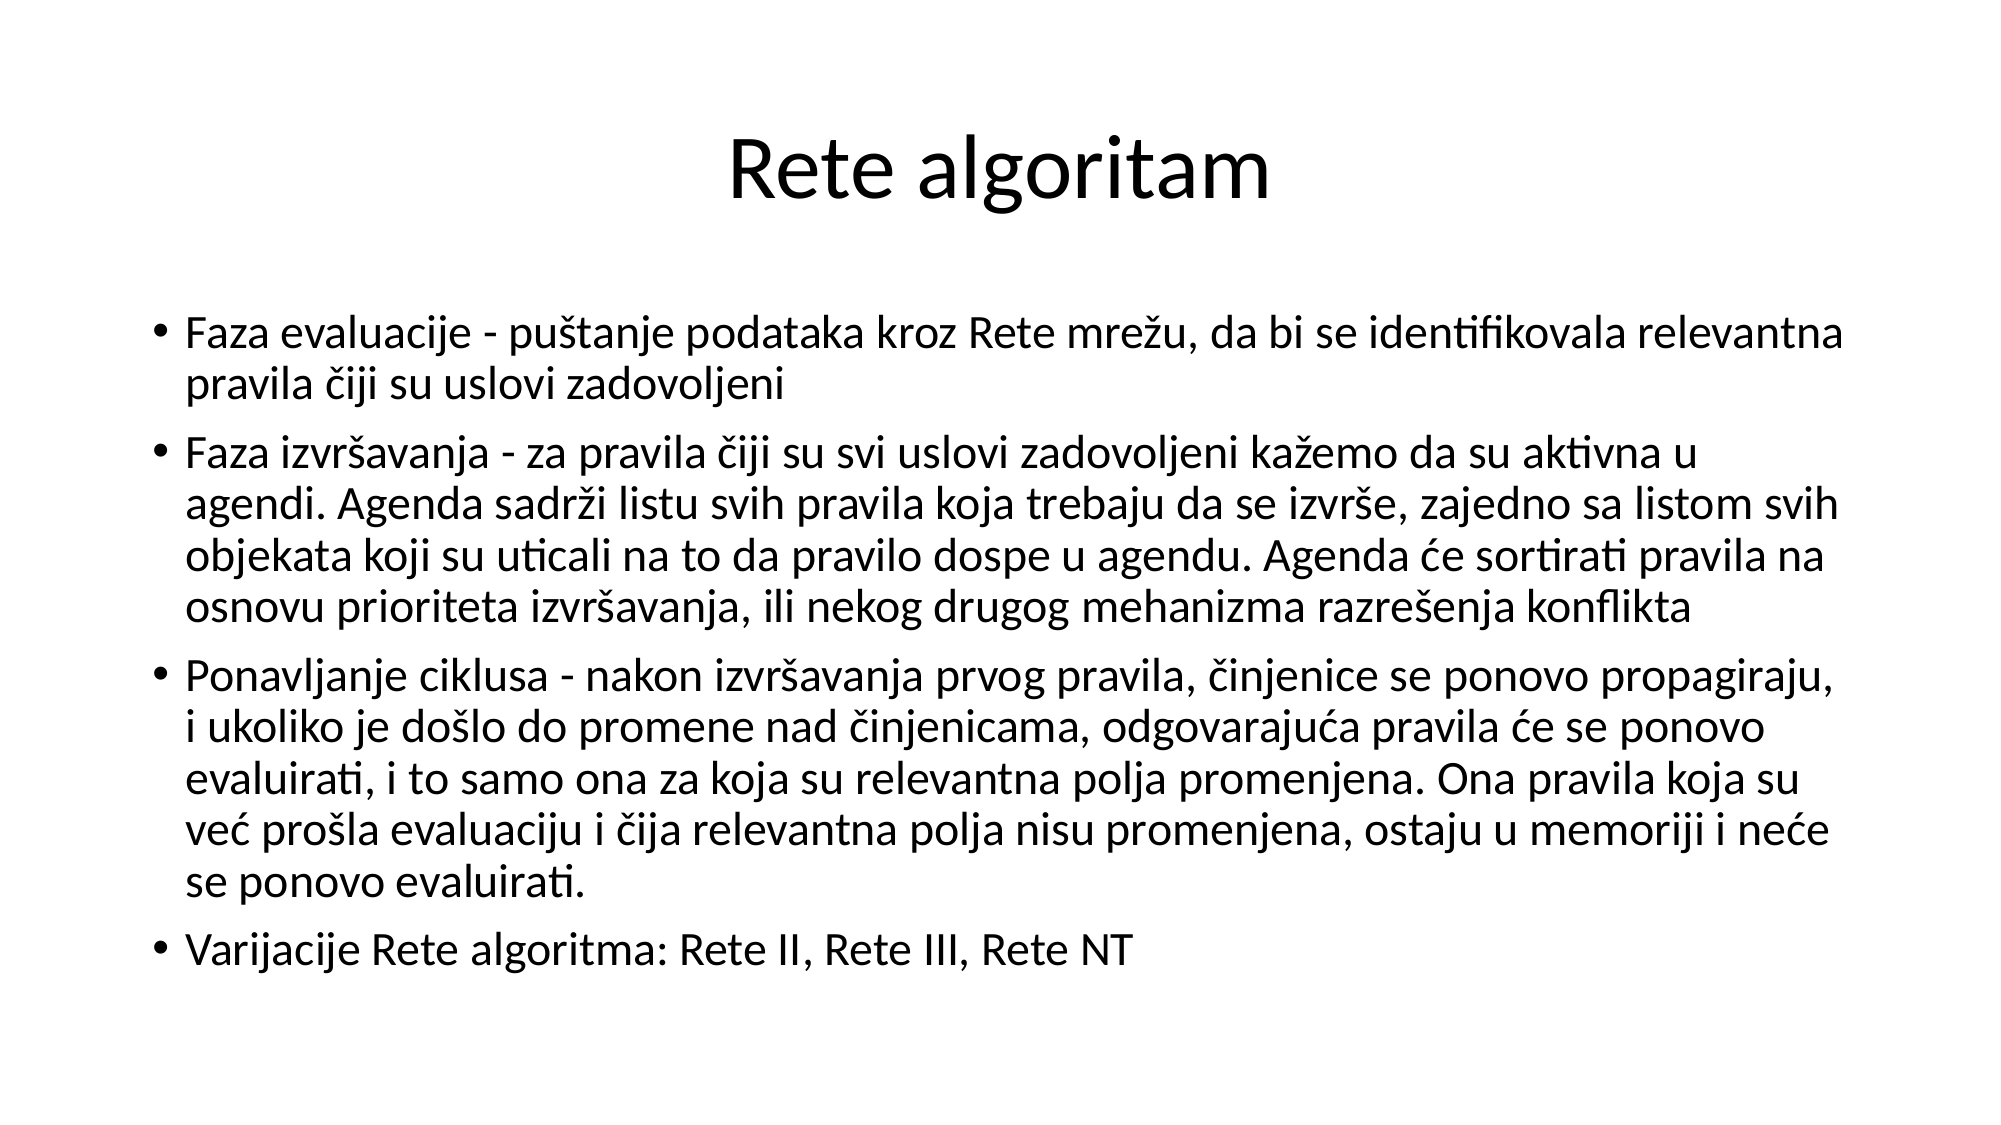

# Rete algoritam
Faza evaluacije - puštanje podataka kroz Rete mrežu, da bi se identifikovala relevantna pravila čiji su uslovi zadovoljeni
Faza izvršavanja - za pravila čiji su svi uslovi zadovoljeni kažemo da su aktivna u agendi. Agenda sadrži listu svih pravila koja trebaju da se izvrše, zajedno sa listom svih objekata koji su uticali na to da pravilo dospe u agendu. Agenda će sortirati pravila na osnovu prioriteta izvršavanja, ili nekog drugog mehanizma razrešenja konflikta
Ponavljanje ciklusa - nakon izvršavanja prvog pravila, činjenice se ponovo propagiraju, i ukoliko je došlo do promene nad činjenicama, odgovarajuća pravila će se ponovo evaluirati, i to samo ona za koja su relevantna polja promenjena. Ona pravila koja su već prošla evaluaciju i čija relevantna polja nisu promenjena, ostaju u memoriji i neće se ponovo evaluirati.
Varijacije Rete algoritma: Rete II, Rete III, Rete NT